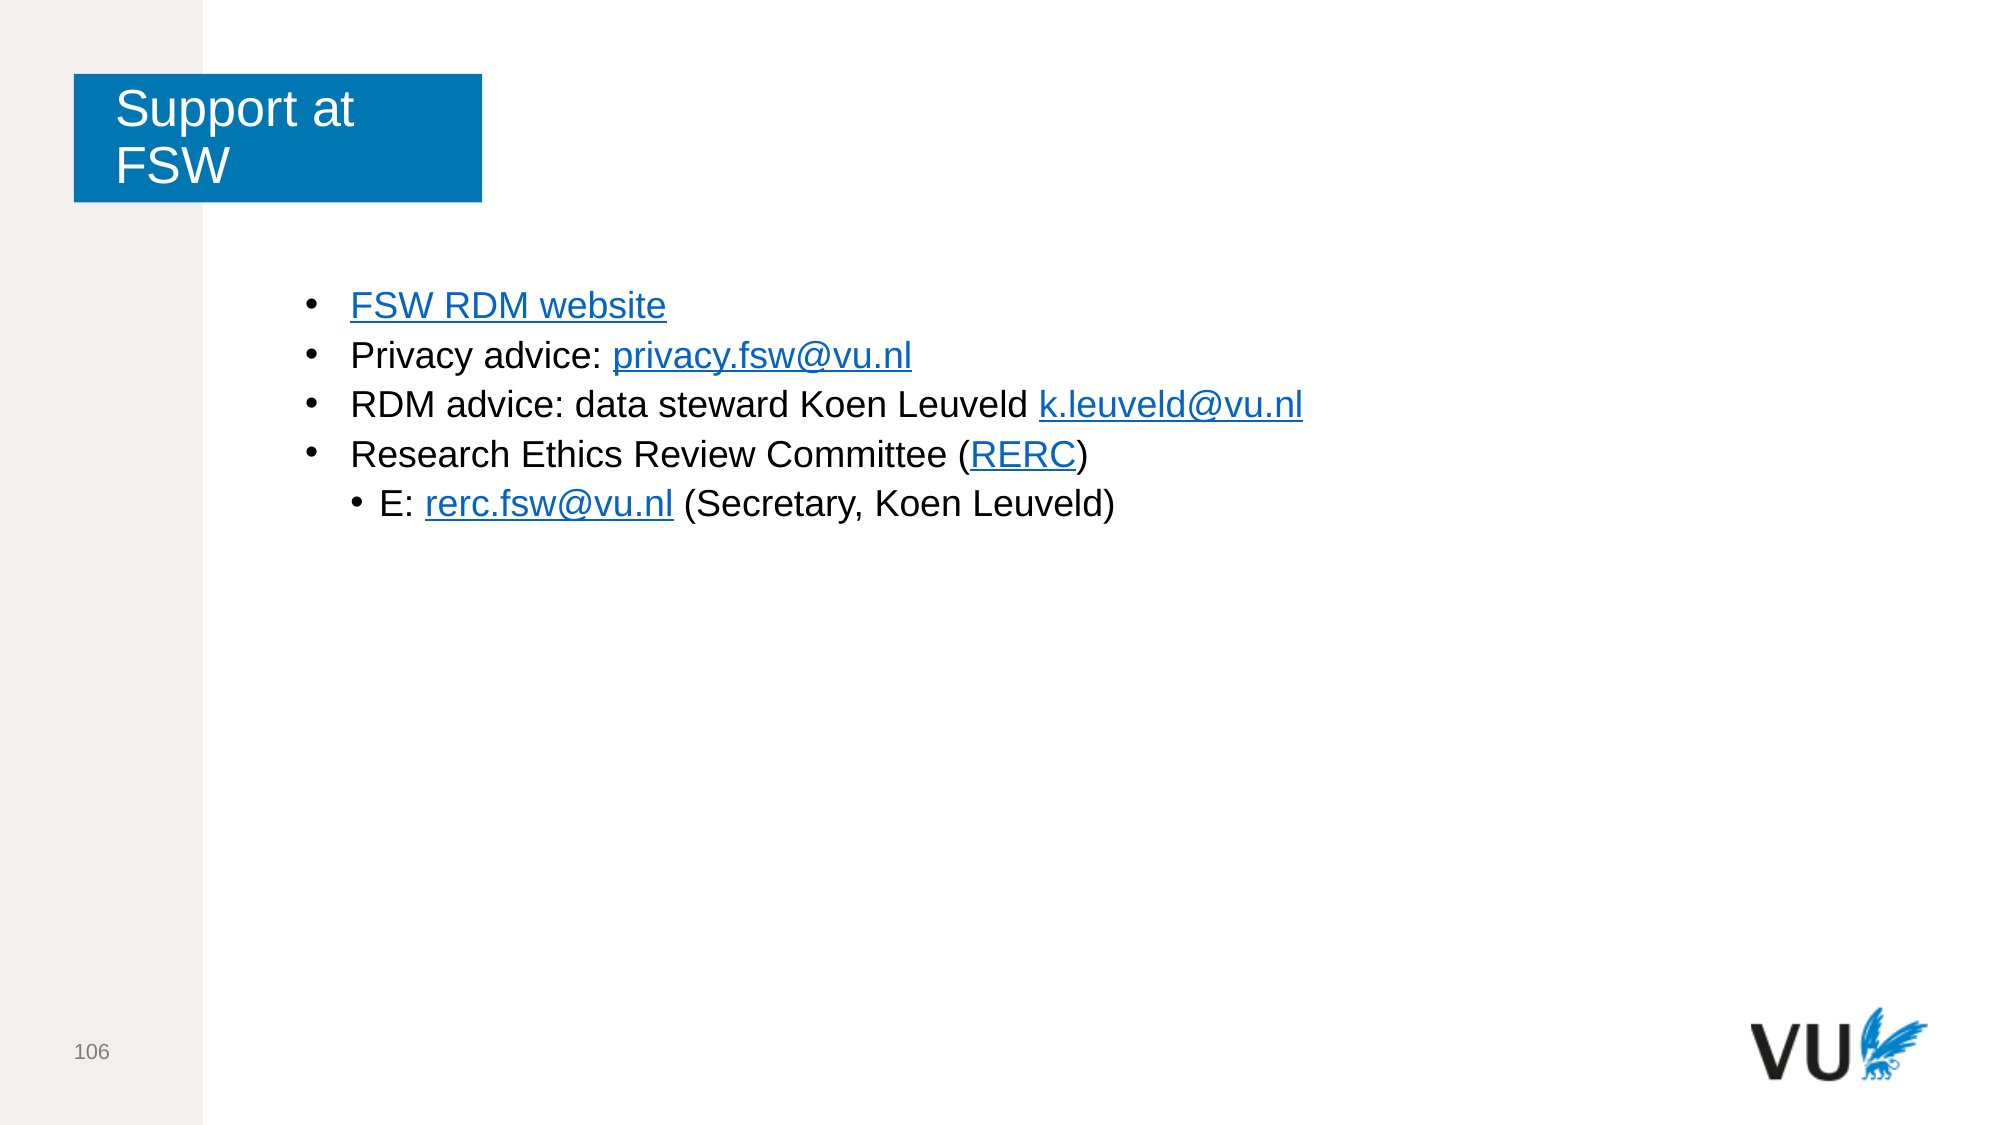

# Support at FSW
FSW RDM website​
Privacy advice: privacy.fsw@vu.nl​
RDM advice: data steward Koen Leuveld k.leuveld@vu.nl  ​
Research Ethics Review Committee (RERC)​
E: rerc.fsw@vu.nl (Secretary, Koen Leuveld)​
106